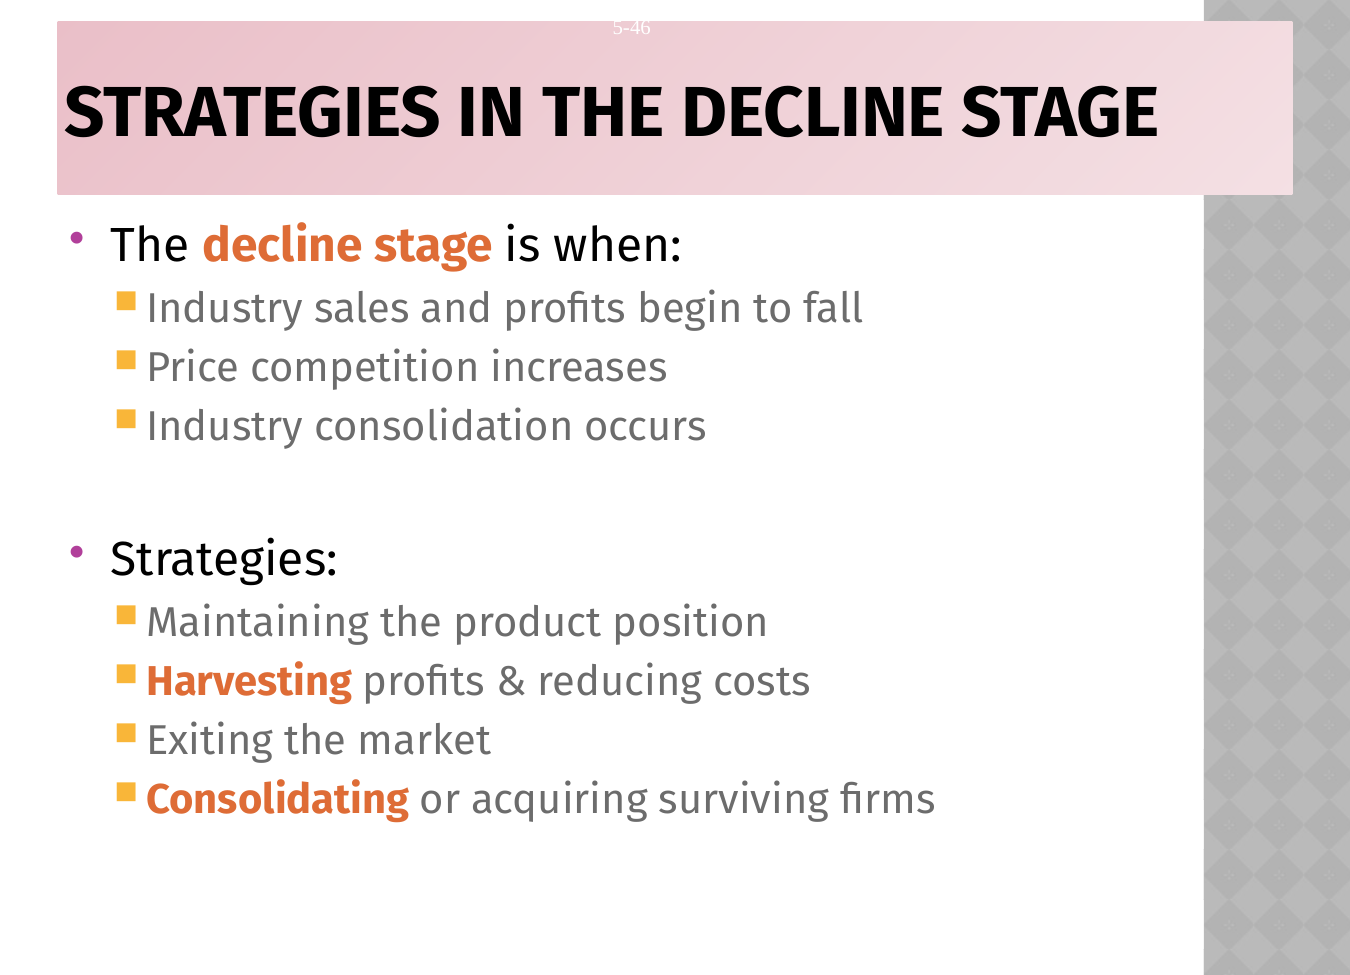

# Strategies in the Decline Stage
The decline stage is when:
Industry sales and profits begin to fall
Price competition increases
Industry consolidation occurs

Strategies:
Maintaining the product position
Harvesting profits & reducing costs
Exiting the market
Consolidating or acquiring surviving firms
5-46